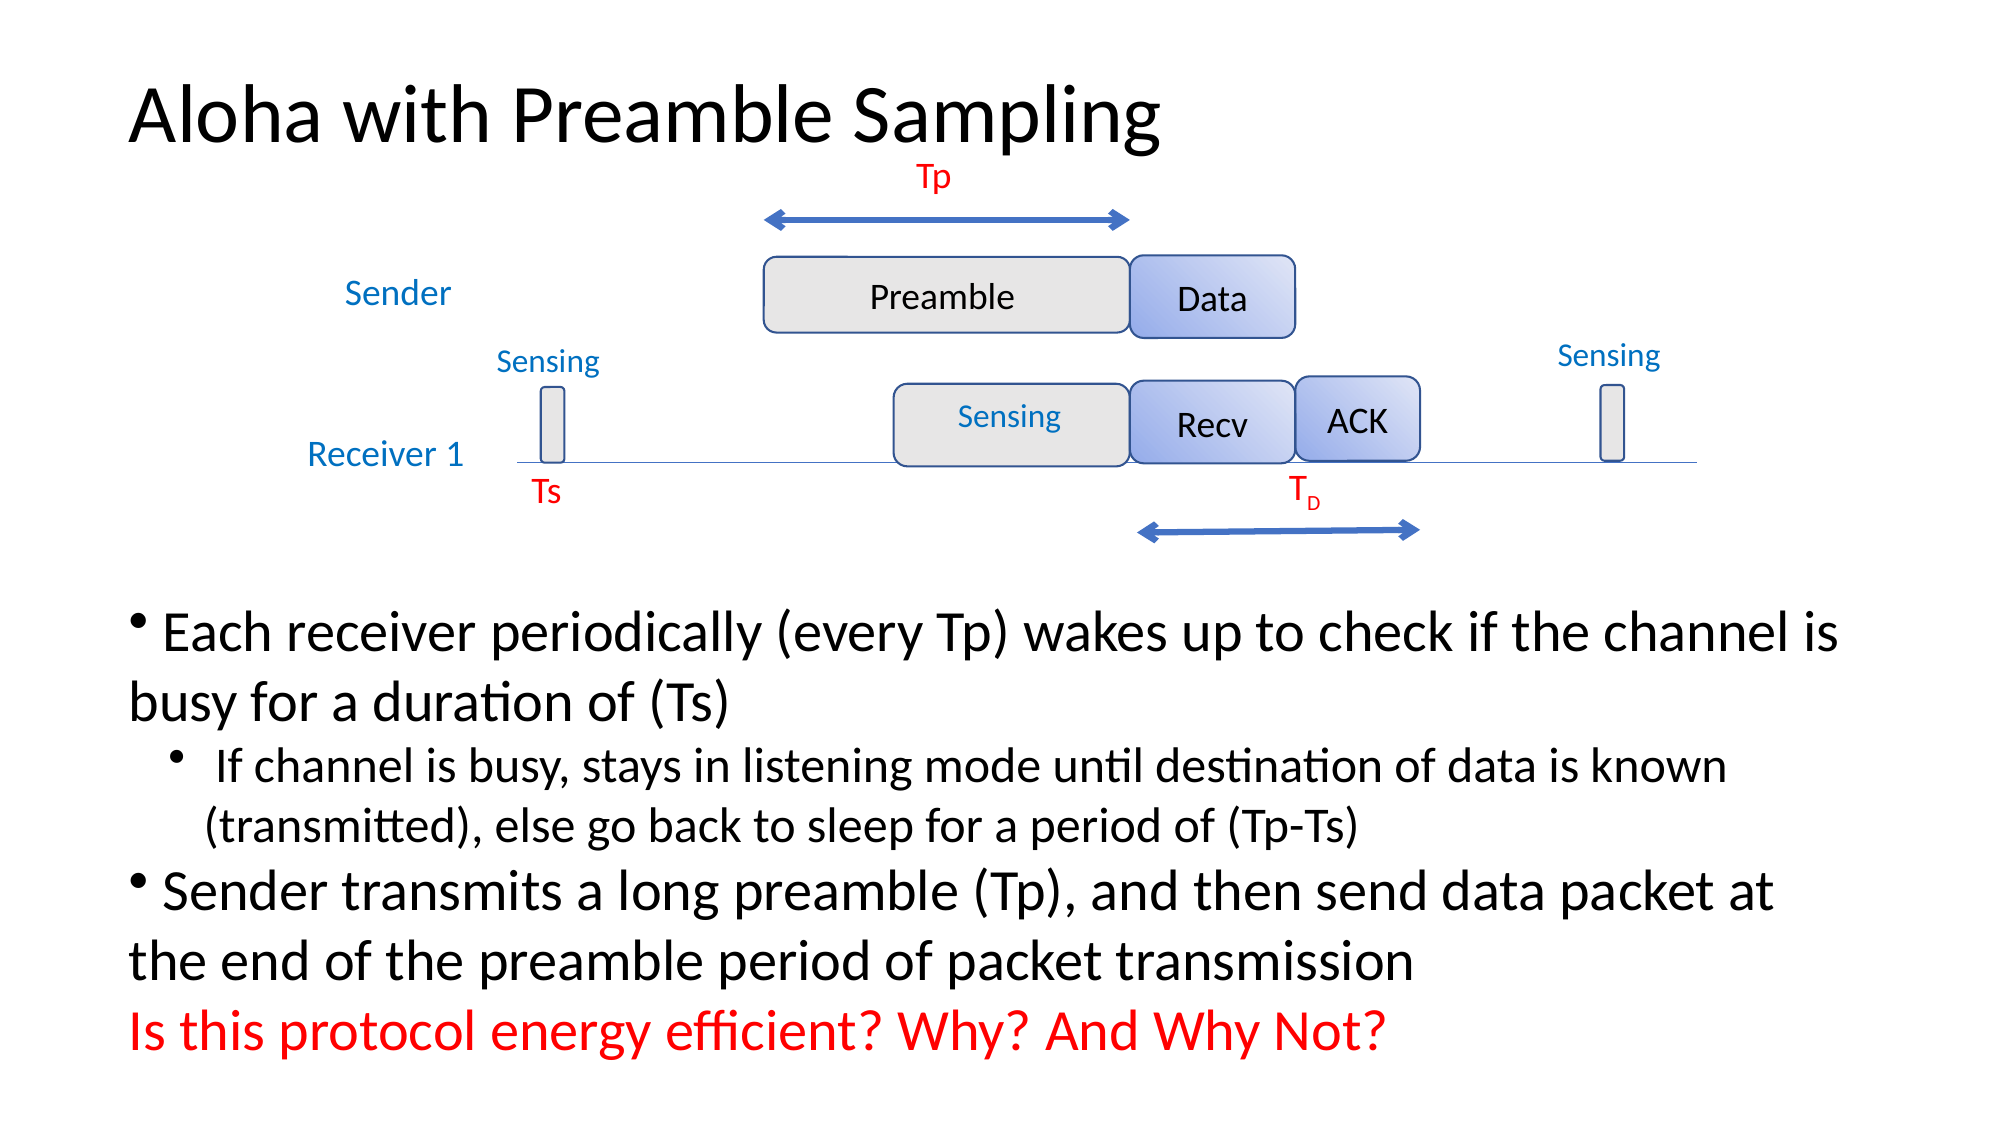

# Aloha with Preamble Sampling
Tp
Data
Preamble
Sender
Sensing
Sensing
ACK
Recv

Sensing

Receiver 1
TD
Ts
 Each receiver periodically (every Tp) wakes up to check if the channel is busy for a duration of (Ts)
 If channel is busy, stays in listening mode until destination of data is known (transmitted), else go back to sleep for a period of (Tp-Ts)
 Sender transmits a long preamble (Tp), and then send data packet at the end of the preamble period of packet transmission
Is this protocol energy efficient? Why? And Why Not?